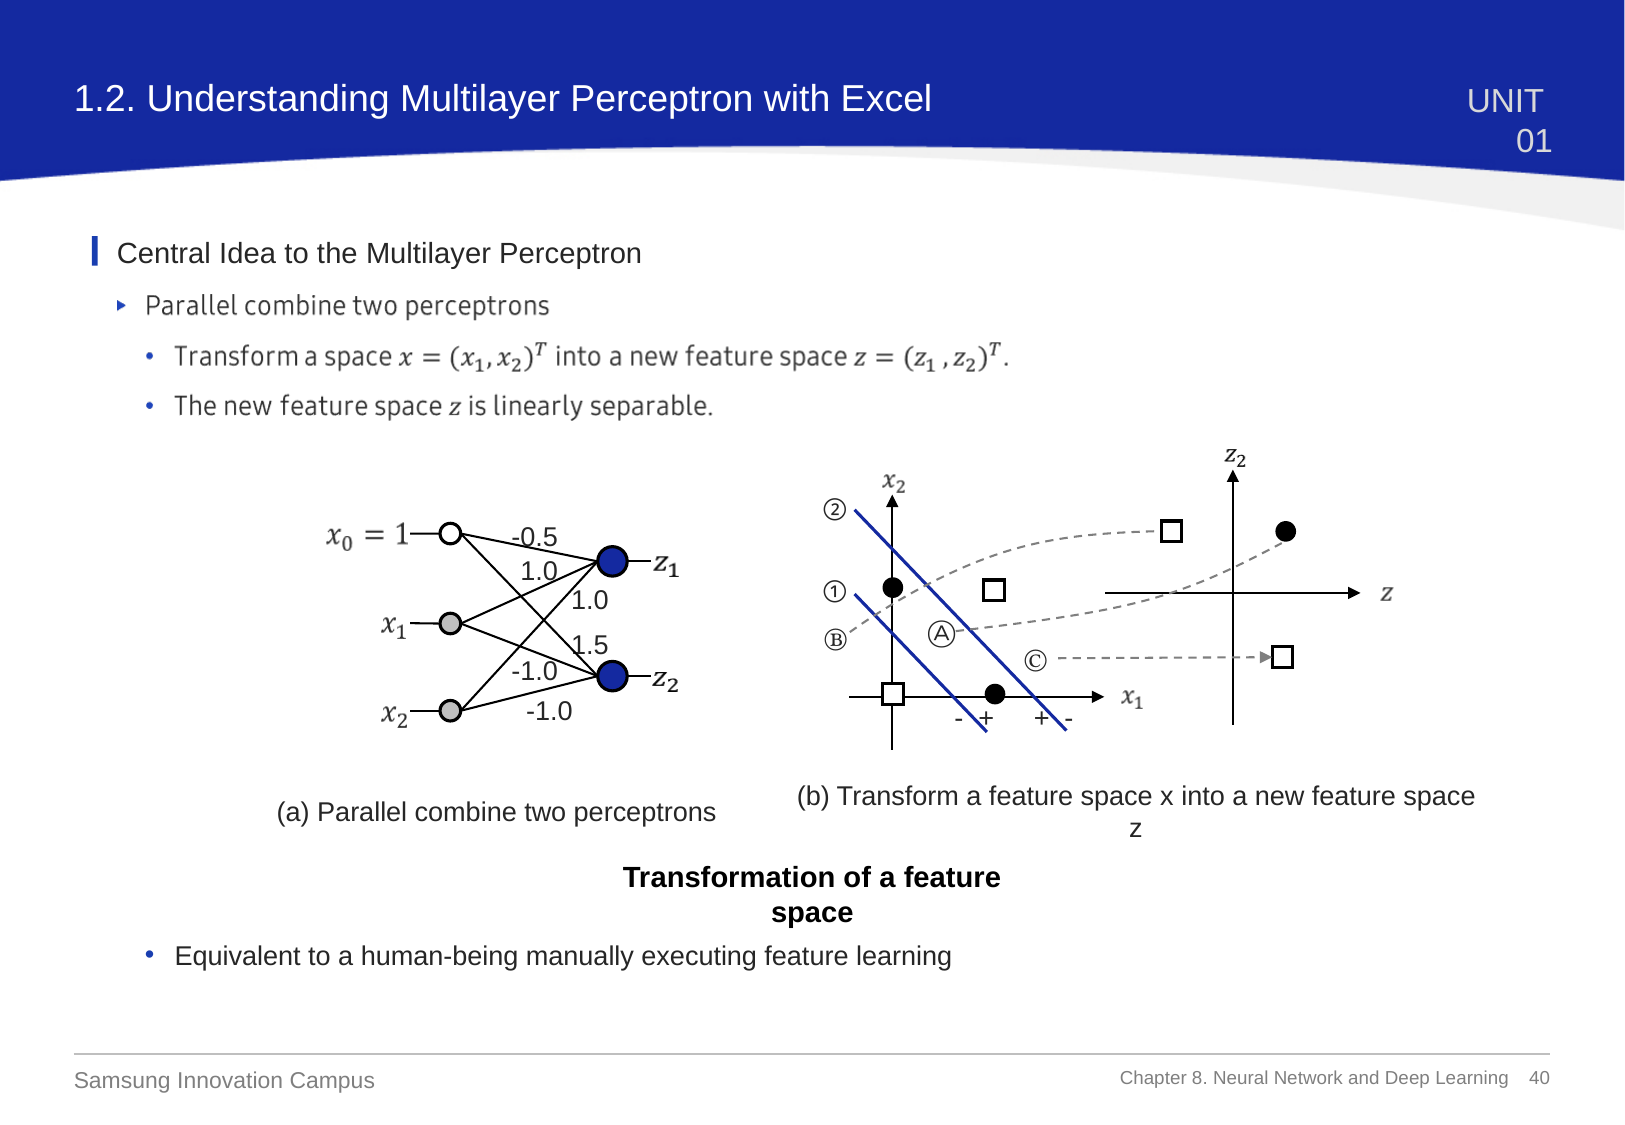

1.2. Understanding Multilayer Perceptron with Excel
UNIT  01
Central Idea to the Multilayer Perceptron

②

①

Ⓐ
Ⓑ
Ⓒ

-  +
+  -

-0.5

1.0
1.0

1.5
-1.0

-1.0

(a) Parallel combine two perceptrons
(b) Transform a feature space x into a new feature space z
Transformation of a feature space
Equivalent to a human-being manually executing feature learning